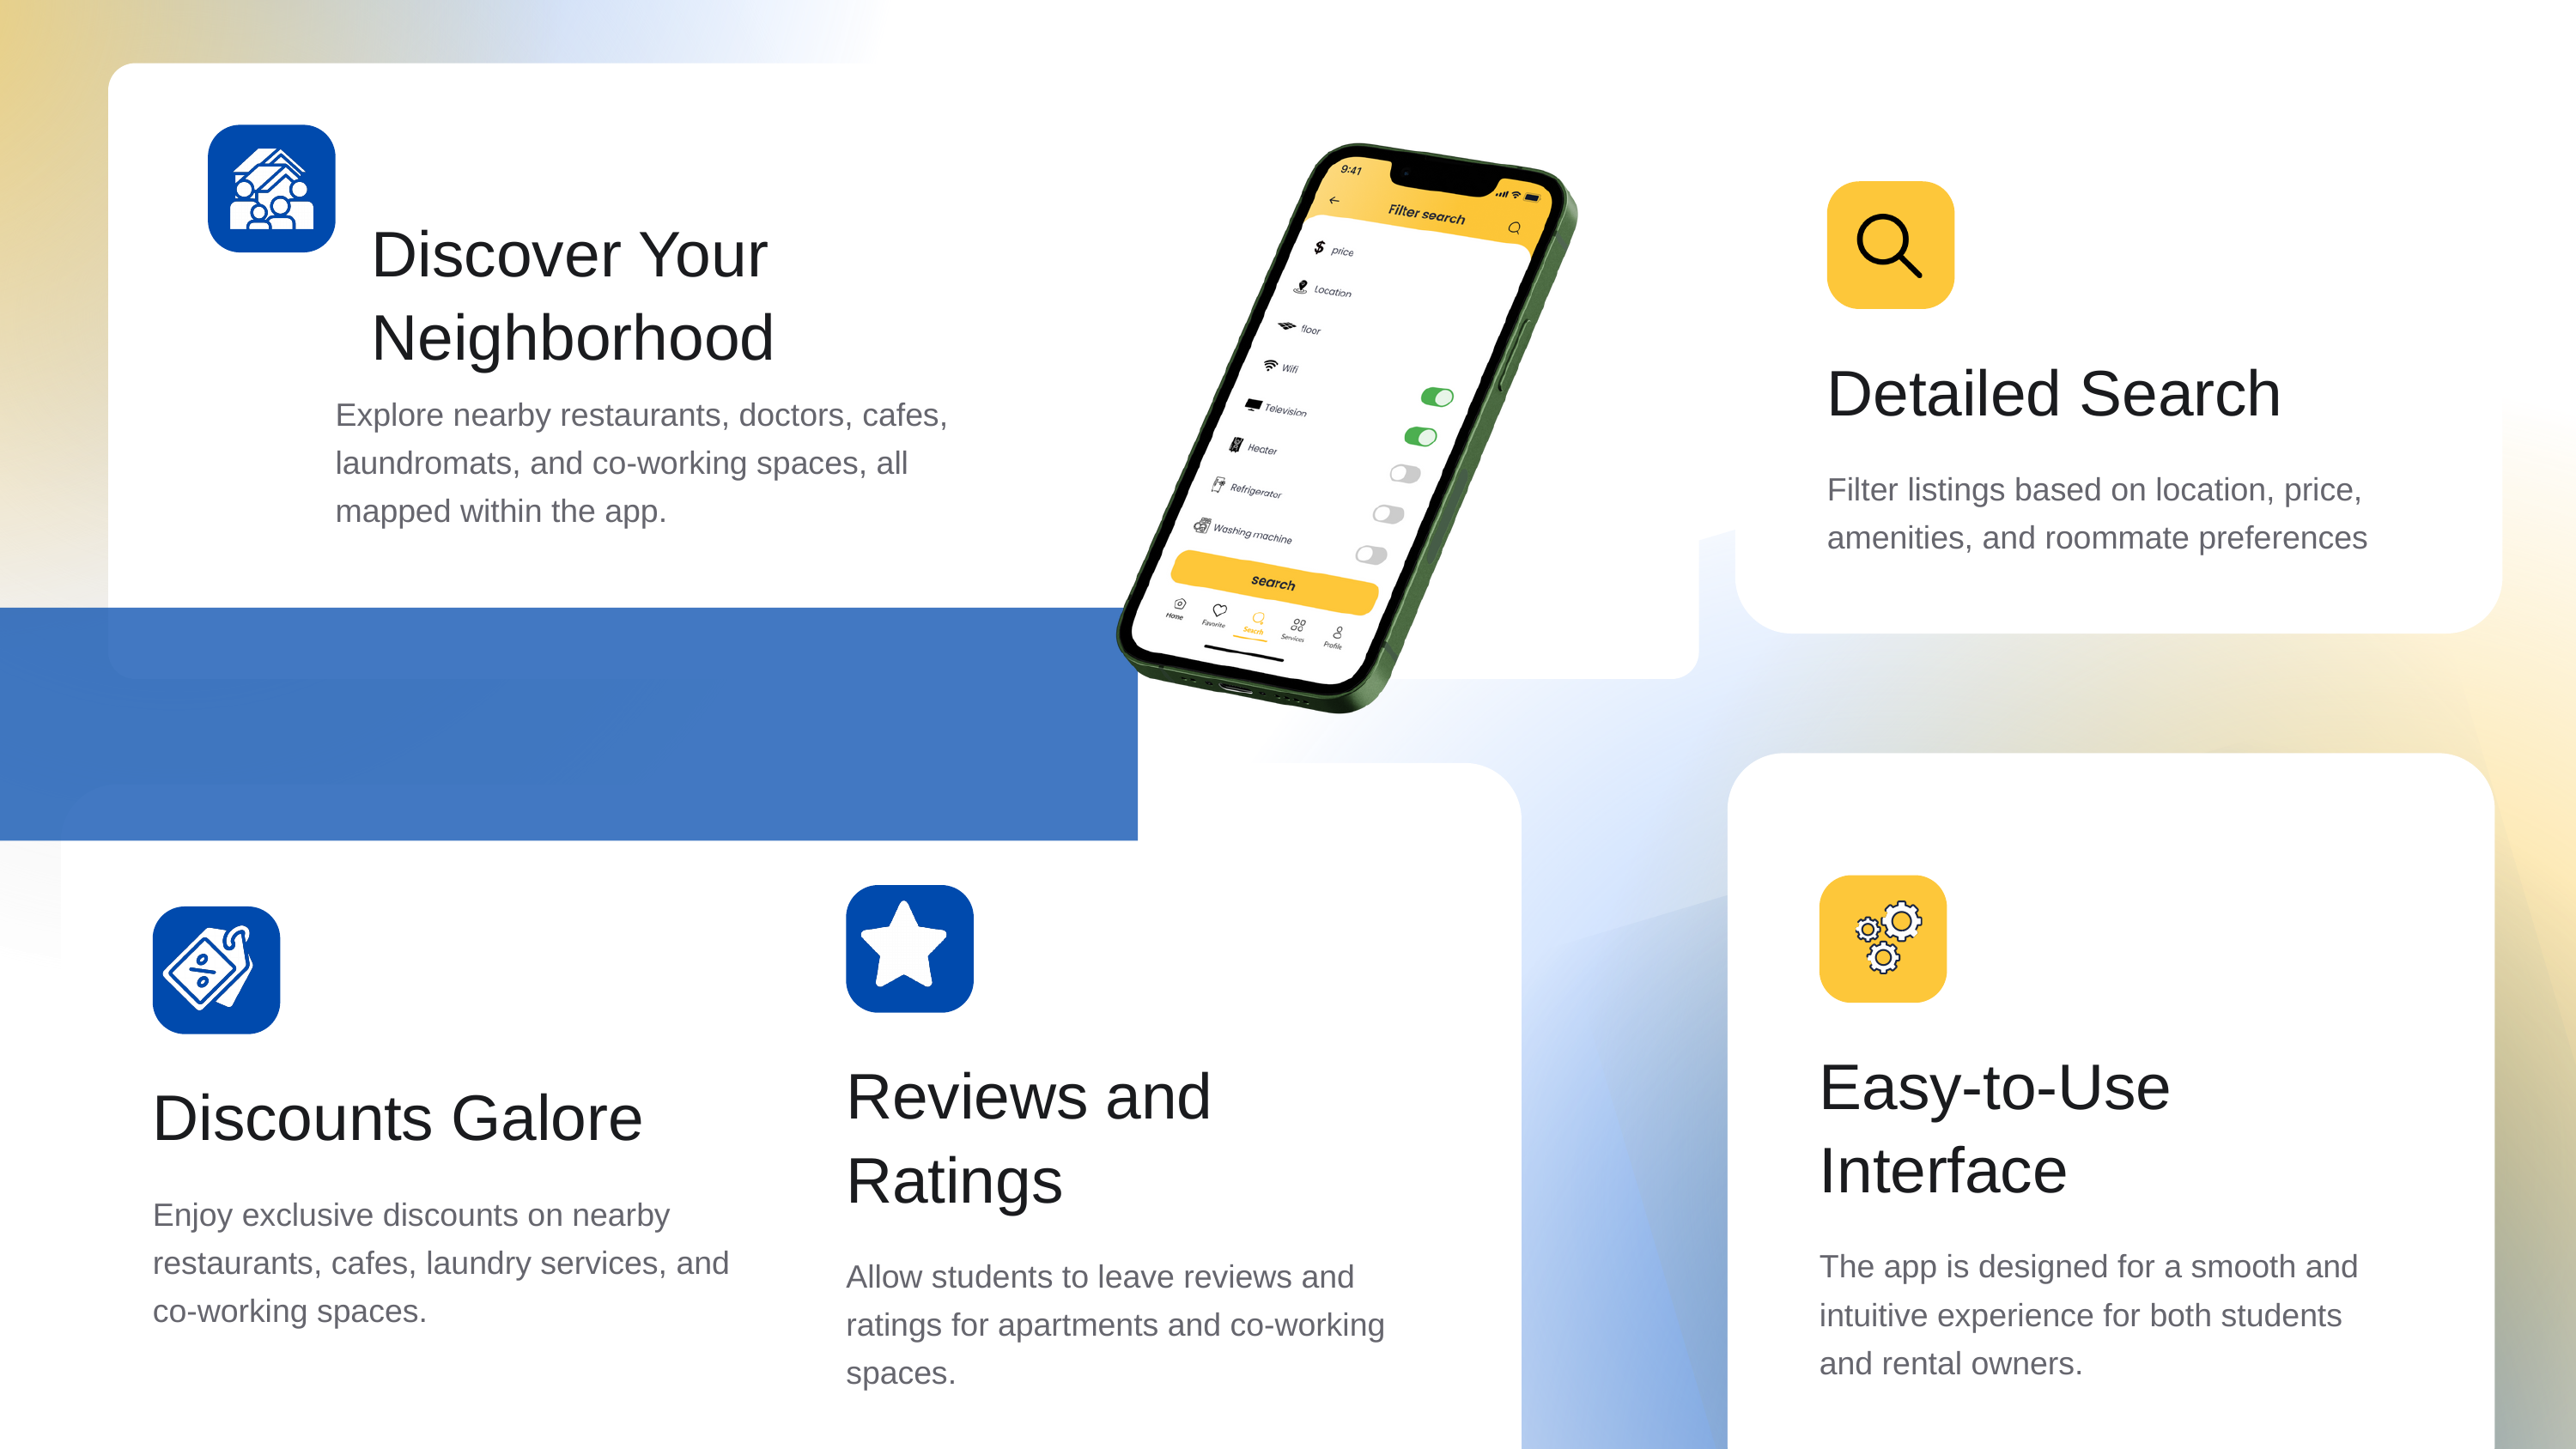

Detailed Search
Filter listings based on location, price, amenities, and roommate preferences

Discover Your Neighborhood

Explore nearby restaurants, doctors, cafes, laundromats, and co-working spaces, all mapped within the app.

Features

Easy-to-Use Interface
The app is designed for a smooth and intuitive experience for both students and rental owners.

Reviews and Ratings
Allow students to leave reviews and ratings for apartments and co-working spaces.

Discounts Galore
Enjoy exclusive discounts on nearby restaurants, cafes, laundry services, and co-working spaces.